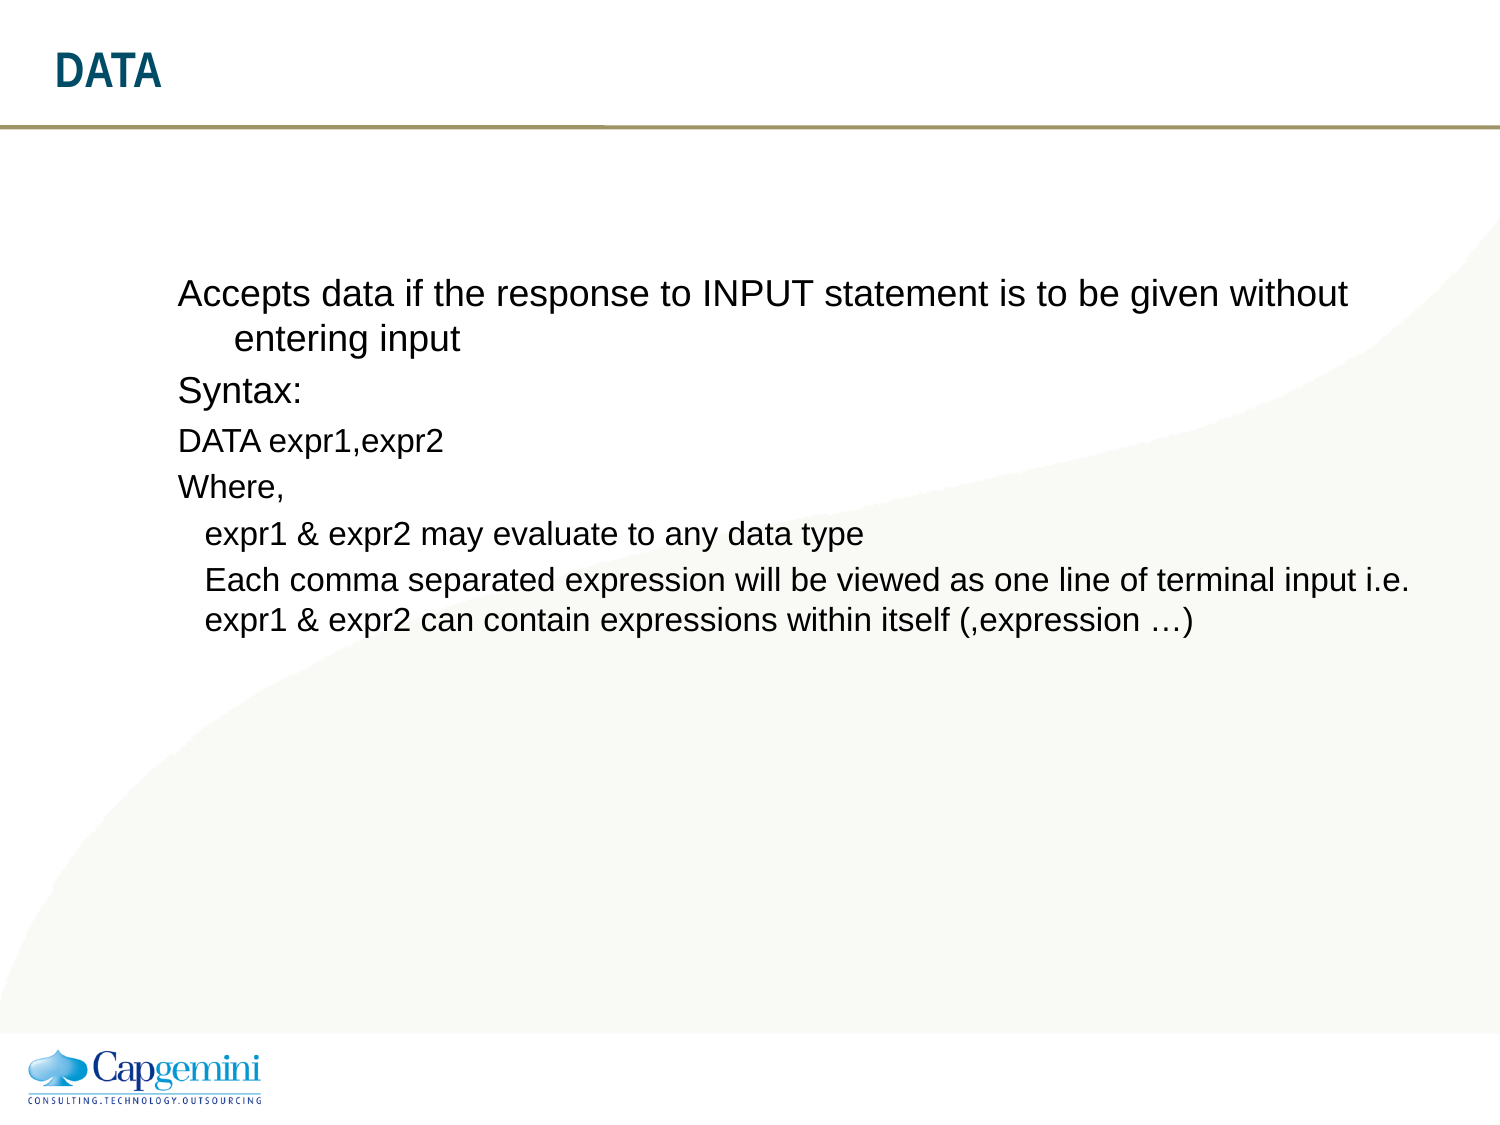

# DATA
Accepts data if the response to INPUT statement is to be given without entering input
Syntax:
DATA expr1,expr2
Where,
	expr1 & expr2 may evaluate to any data type
	Each comma separated expression will be viewed as one line of terminal input i.e. expr1 & expr2 can contain expressions within itself (,expression …)